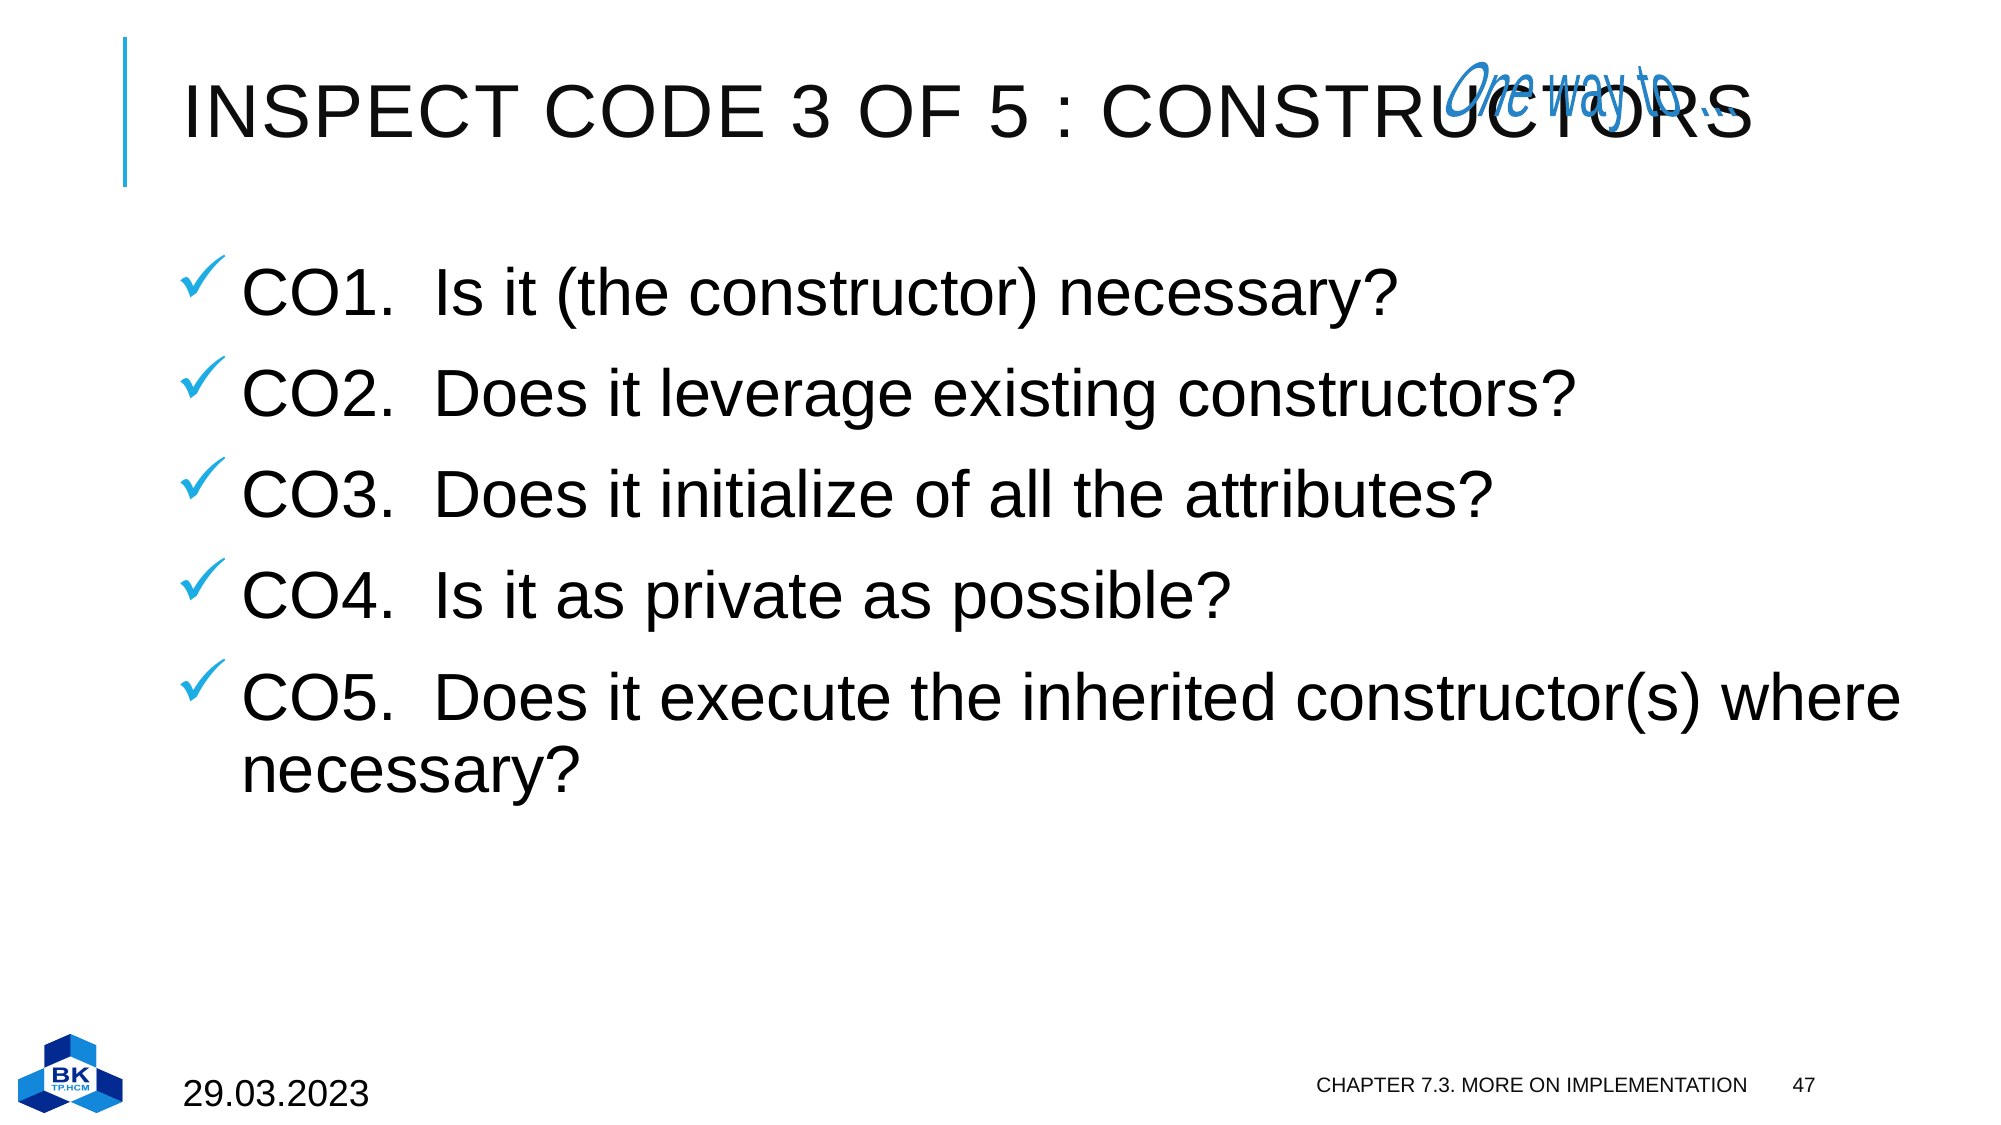

# Inspect Code 3 of 5 : Constructors
One way to ...
CO1.  Is it (the constructor) necessary?
CO2.  Does it leverage existing constructors?
CO3.  Does it initialize of all the attributes?
CO4.  Is it as private as possible?
CO5.  Does it execute the inherited constructor(s) where necessary?
29.03.2023
Chapter 7.3. More on Implementation
47